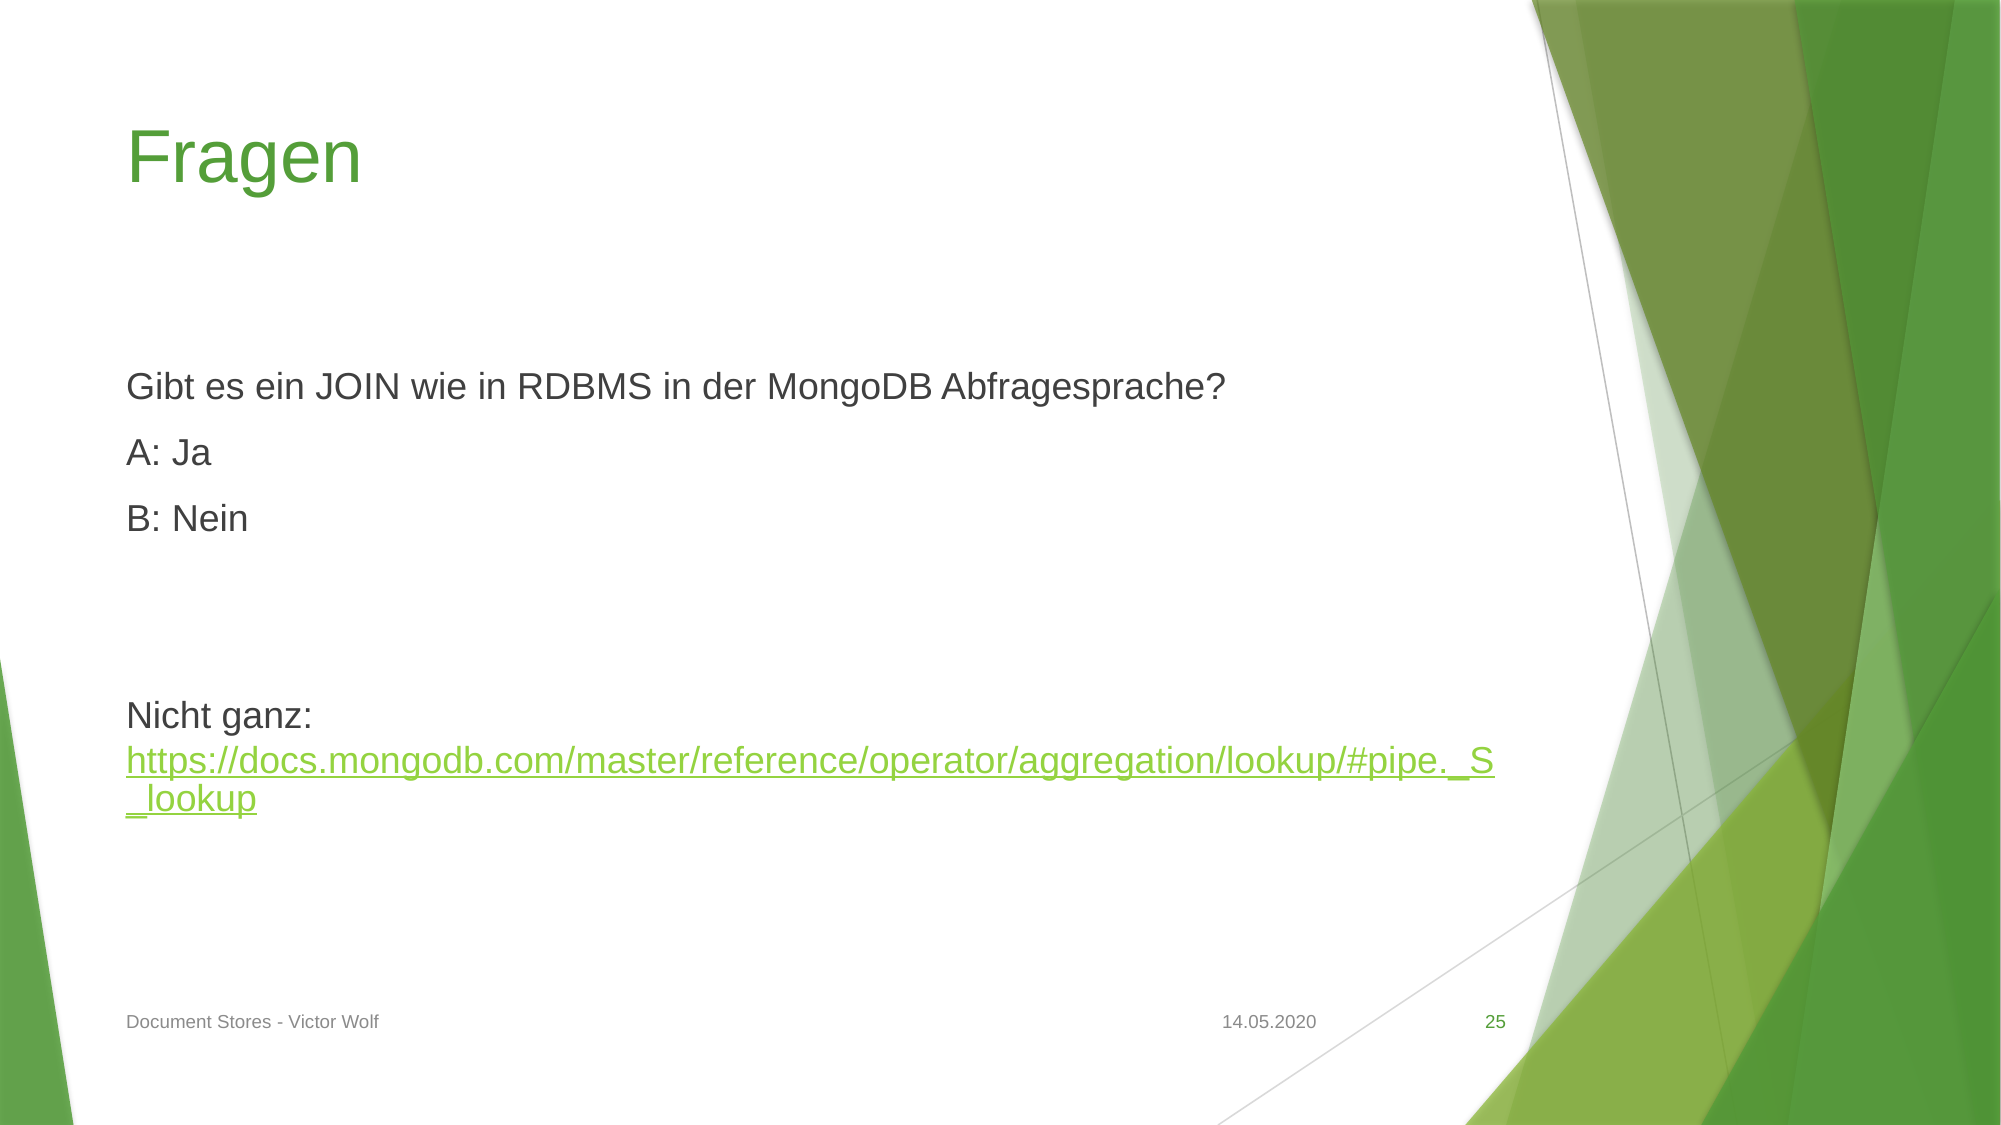

# Fragen
Gibt es ein JOIN wie in RDBMS in der MongoDB Abfragesprache?
A: Ja
B: Nein

Nicht ganz: https://docs.mongodb.com/master/reference/operator/aggregation/lookup/#pipe._S_lookup

Document Stores - Victor Wolf
14.05.2020
25